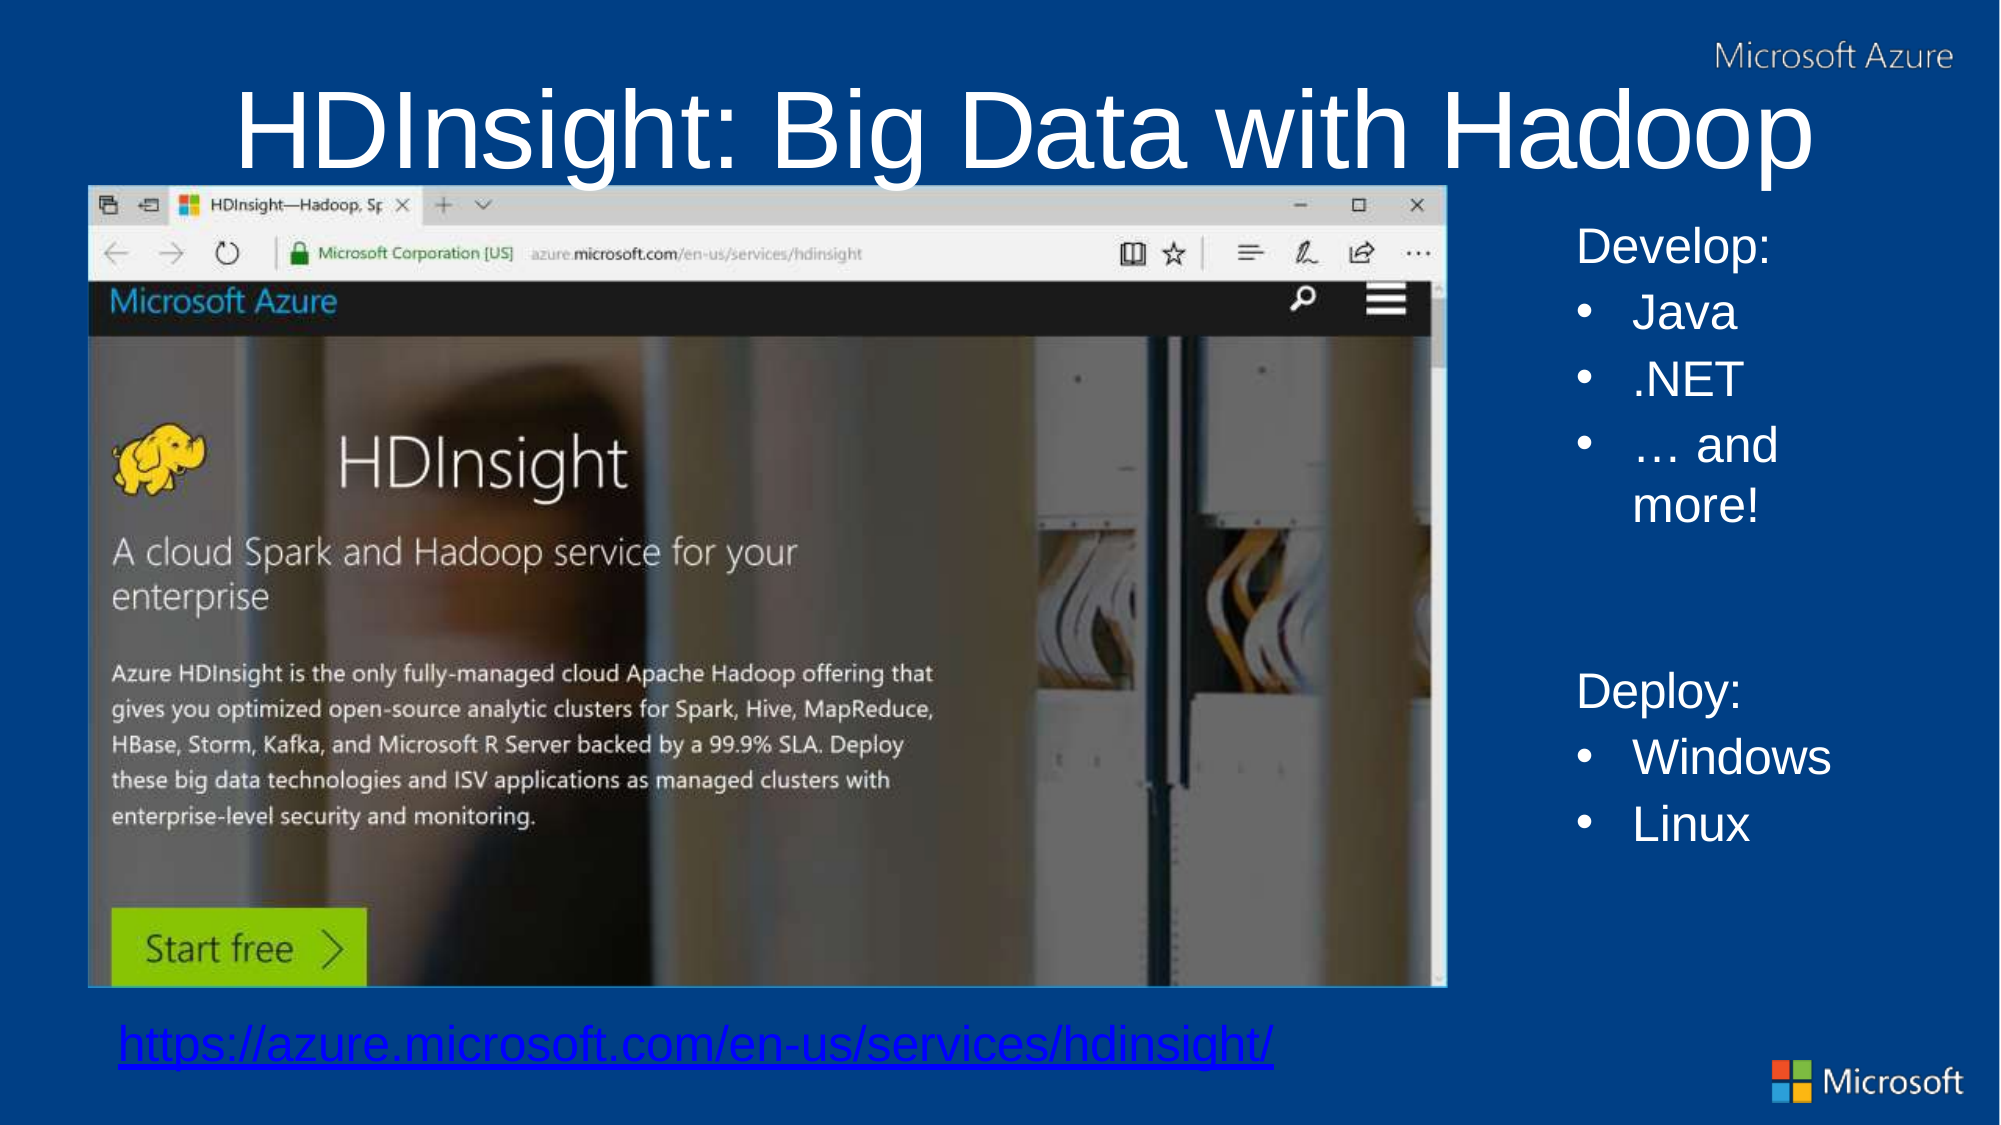

# HDInsight: Big Data with Hadoop

Develop:
Java
.NET
… and more!

Deploy:
Windows
Linux
https://azure.microsoft.com/en-us/services/hdinsight/